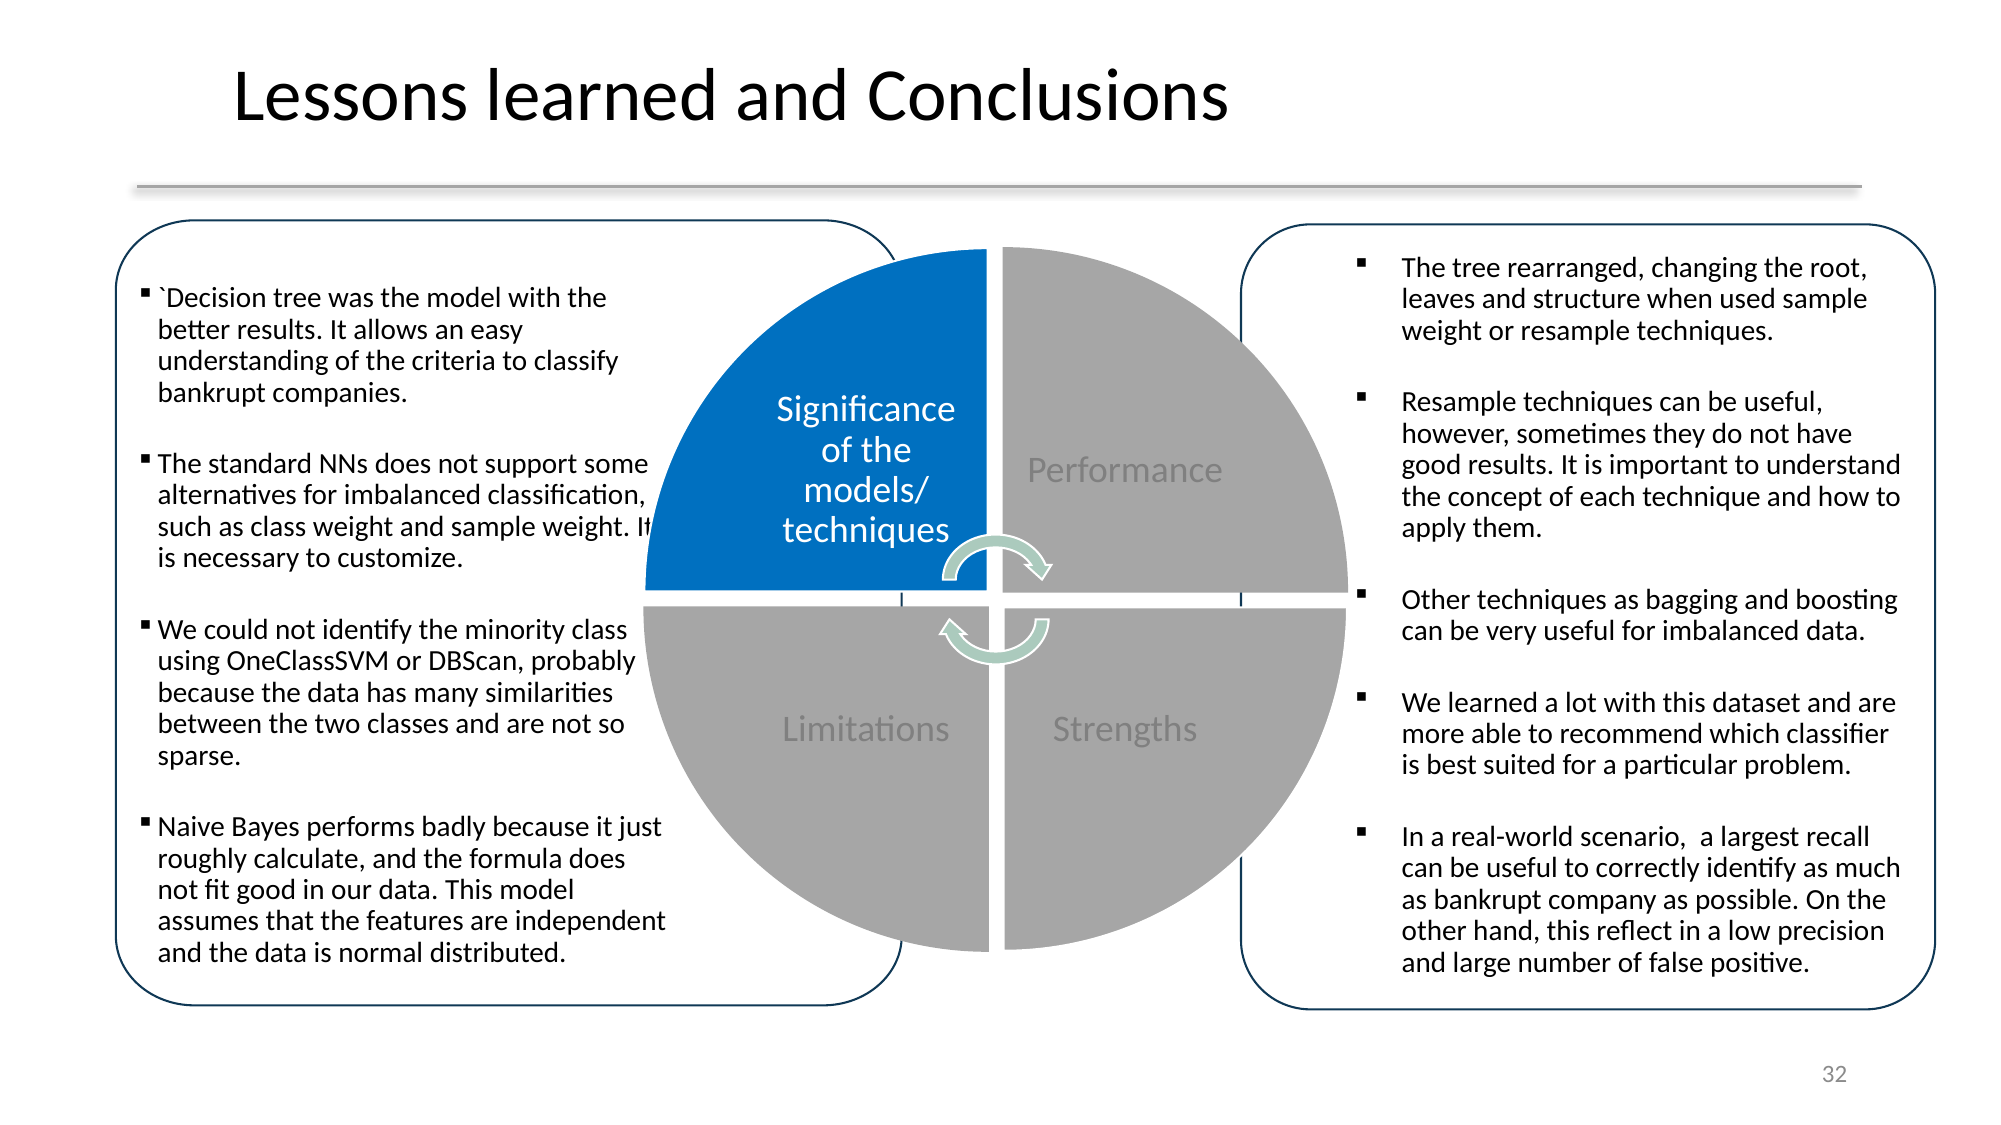

# Lessons learned and Conclusions
Significance of the models/ techniques
Performance
Strengths
Limitations

The tree rearranged, changing the root, leaves and structure when used sample weight or resample techniques.

Resample techniques can be useful, however, sometimes they do not have good results. It is important to understand the concept of each technique and how to apply them.

Other techniques as bagging and boosting can be very useful for imbalanced data.

We learned a lot with this dataset and are more able to recommend which classifier is best suited for a particular problem.

In a real-world scenario,  a largest recall can be useful to correctly identify as much as bankrupt company as possible. On the other hand, this reflect in a low precision and large number of false positive.

`Decision tree was the model with the better results. It allows an easy understanding of the criteria to classify bankrupt companies.

The standard NNs does not support some alternatives for imbalanced classification, such as class weight and sample weight. It is necessary to customize.

We could not identify the minority class using OneClassSVM or DBScan, probably because the data has many similarities between the two classes and are not so sparse.

Naive Bayes performs badly because it just roughly calculate, and the formula does not fit good in our data. This model assumes that the features are independent and the data is normal distributed.
32